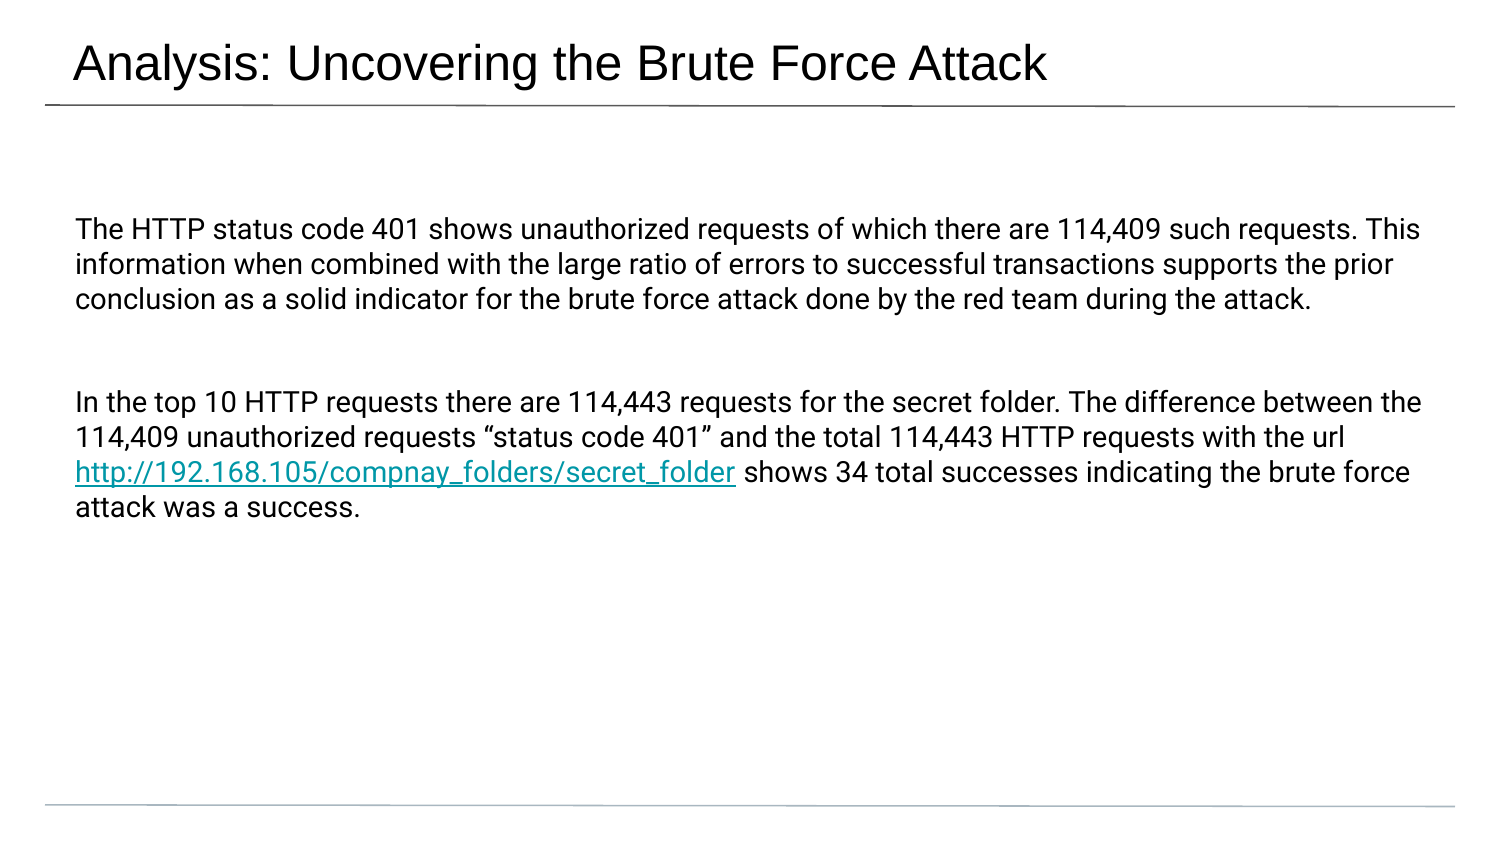

# Analysis: Uncovering the Brute Force Attack
The HTTP status code 401 shows unauthorized requests of which there are 114,409 such requests. This information when combined with the large ratio of errors to successful transactions supports the prior conclusion as a solid indicator for the brute force attack done by the red team during the attack.

In the top 10 HTTP requests there are 114,443 requests for the secret folder. The difference between the 114,409 unauthorized requests “status code 401” and the total 114,443 HTTP requests with the url http://192.168.105/compnay_folders/secret_folder shows 34 total successes indicating the brute force attack was a success.